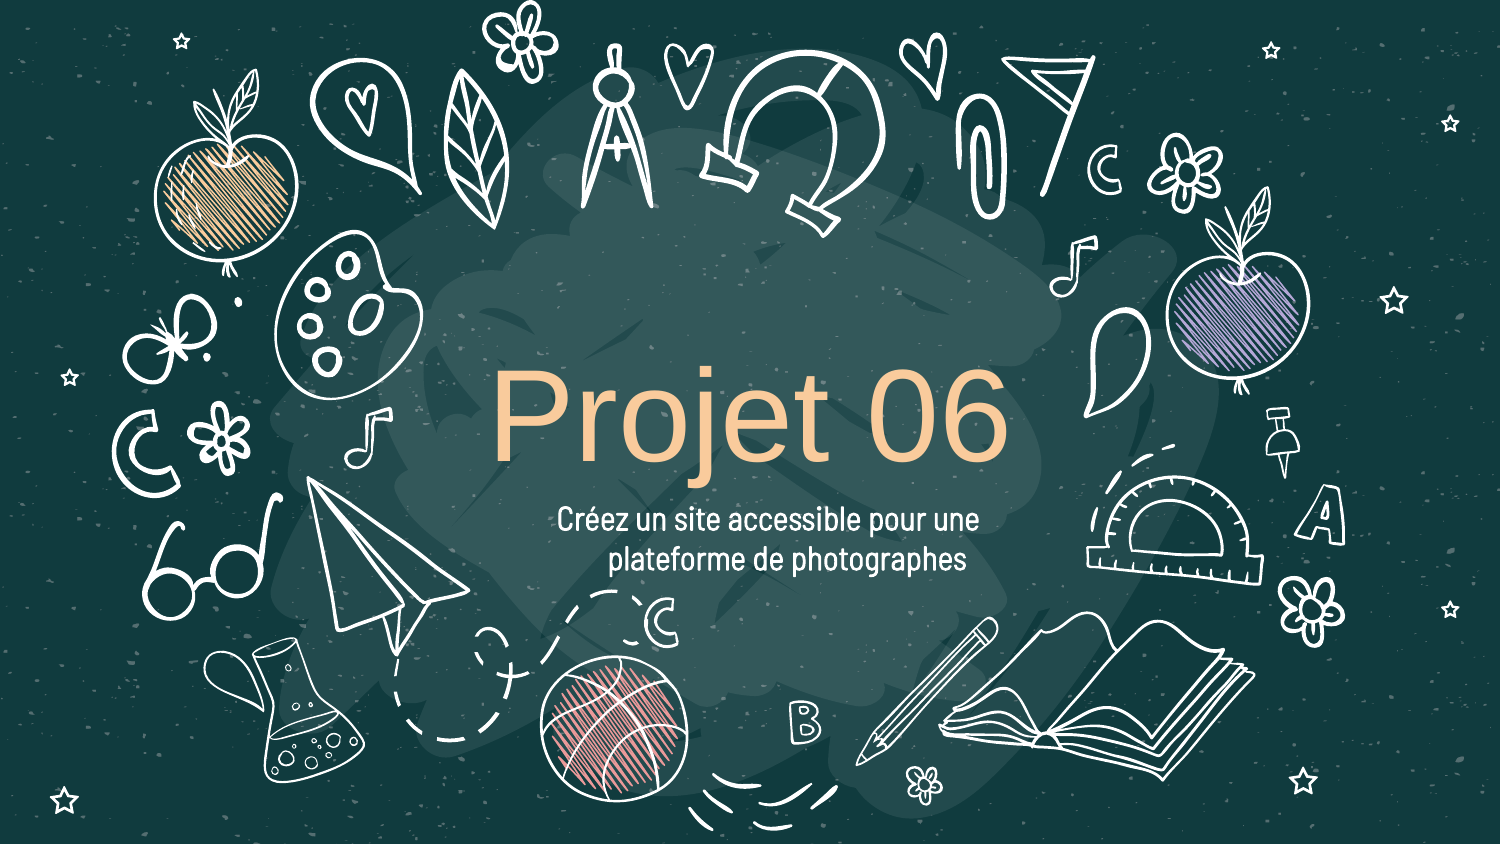

# Projet 06

Créez un site accessible pour une plateforme de photographes